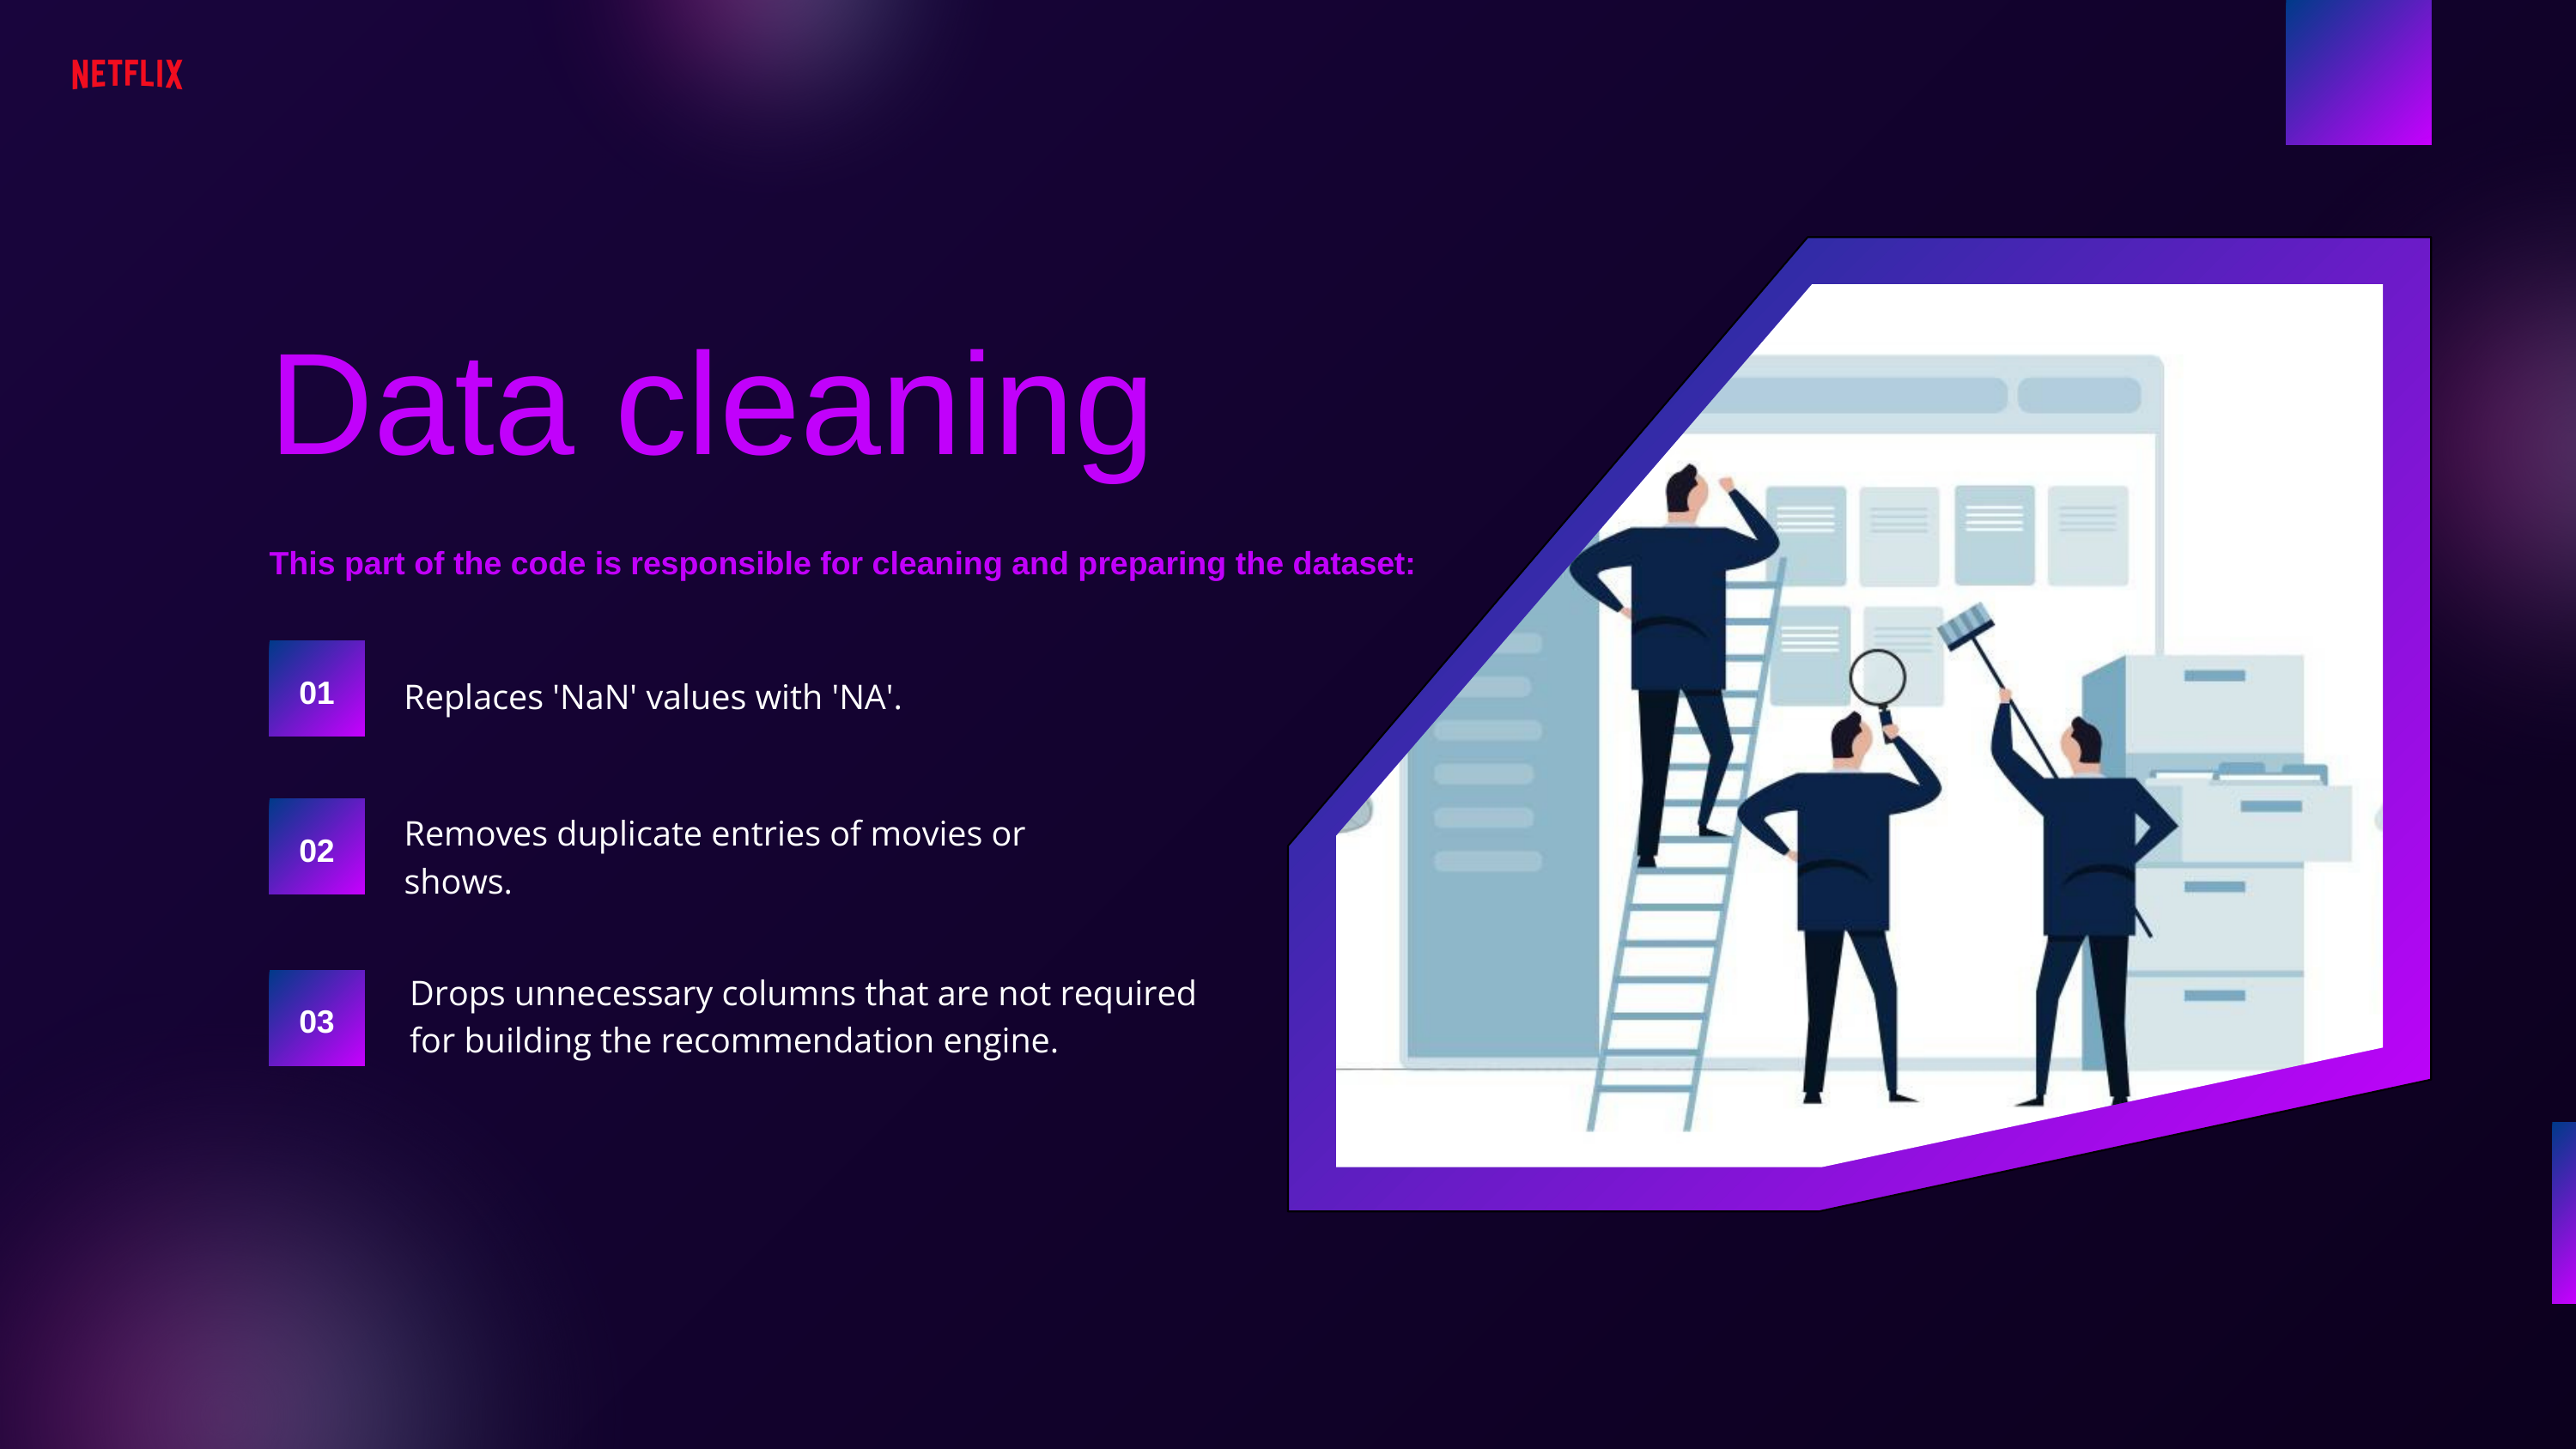

Data cleaning

This part of the code is responsible for cleaning and preparing the dataset:

01
Replaces 'NaN' values with 'NA'.

Removes duplicate entries of movies or shows.
02
Drops unnecessary columns that are not required for building the recommendation engine.

03